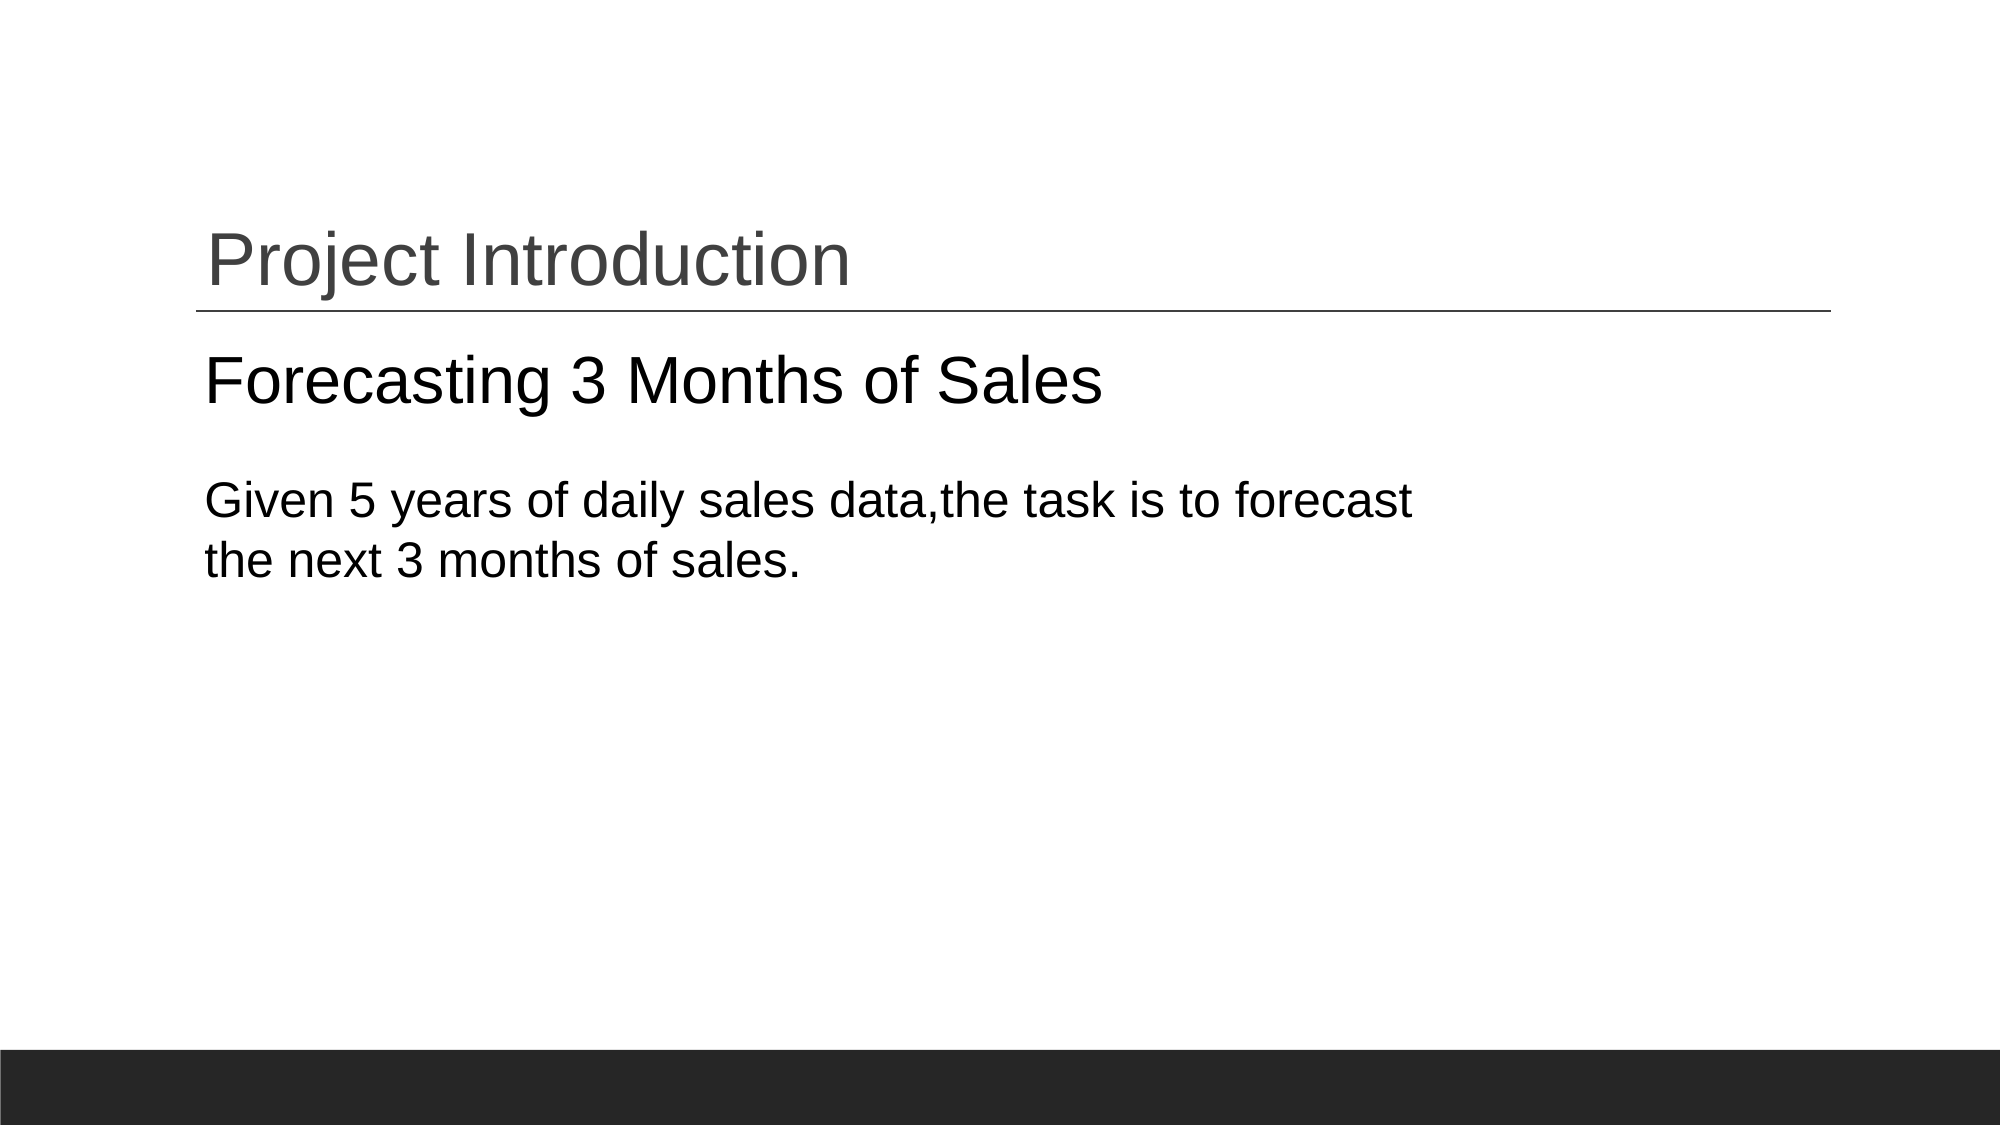

Project Introduction
Forecasting 3 Months of Sales

Given 5 years of daily sales data,the task is to forecast the next 3 months of sales.